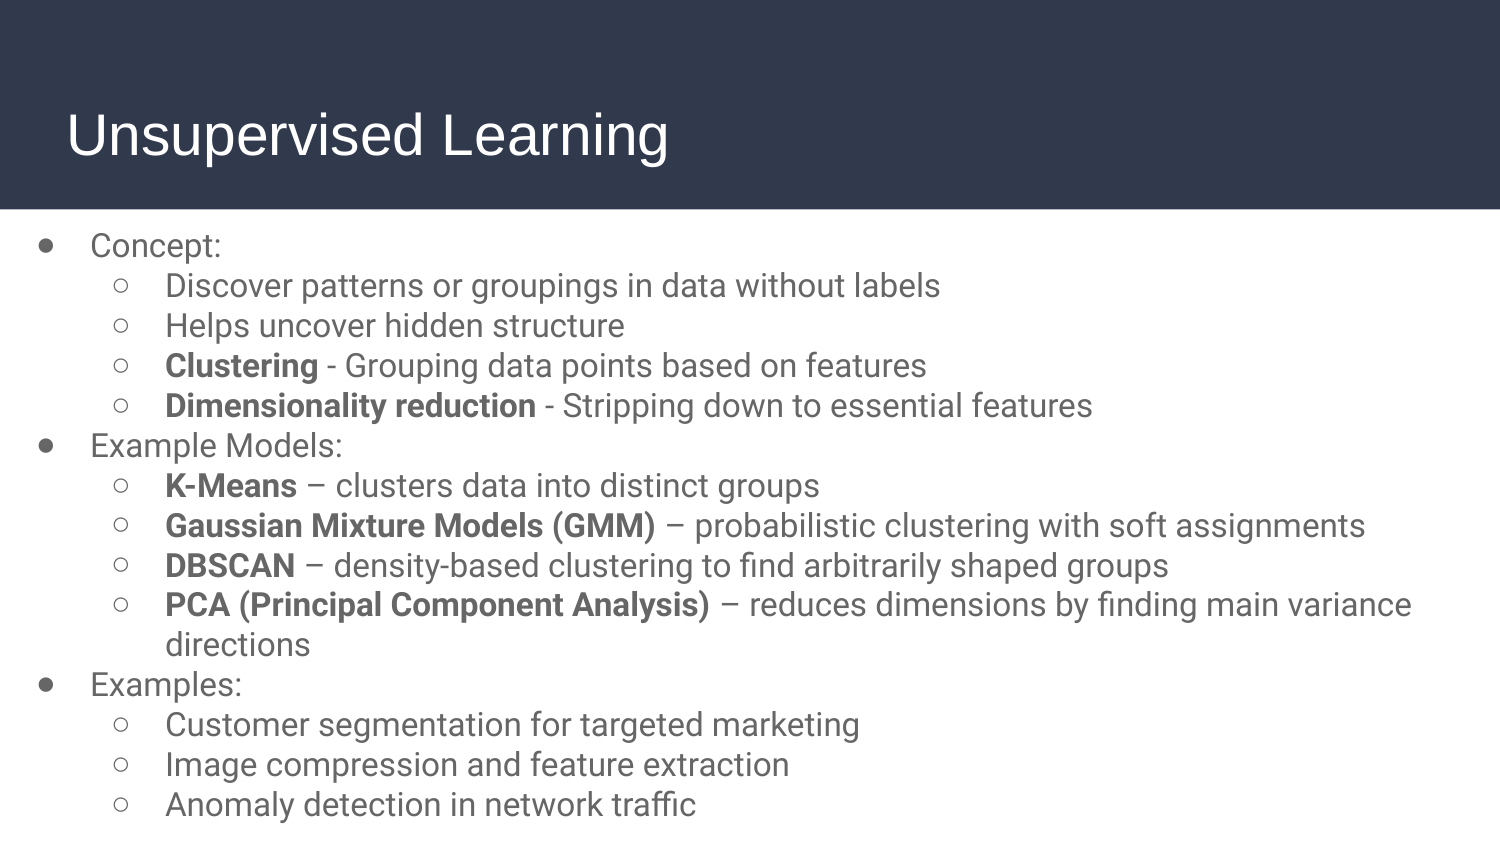

# Unsupervised Learning
Concept:
Discover patterns or groupings in data without labels
Helps uncover hidden structure
Clustering - Grouping data points based on features
Dimensionality reduction - Stripping down to essential features
Example Models:
K-Means – clusters data into distinct groups
Gaussian Mixture Models (GMM) – probabilistic clustering with soft assignments
DBSCAN – density-based clustering to find arbitrarily shaped groups
PCA (Principal Component Analysis) – reduces dimensions by finding main variance directions
Examples:
Customer segmentation for targeted marketing
Image compression and feature extraction
Anomaly detection in network traffic